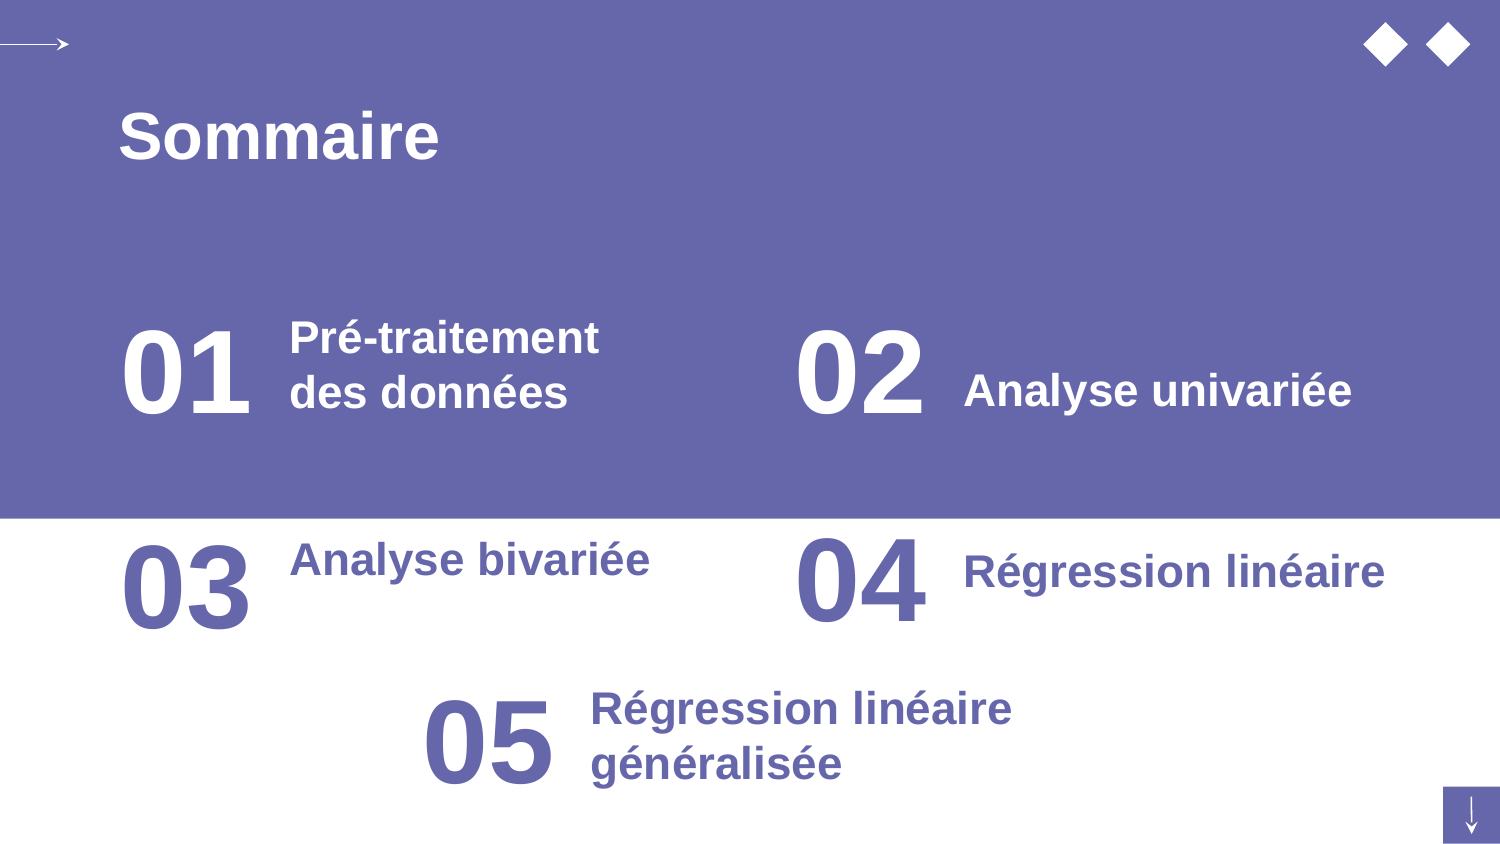

# Sommaire
01
02
Pré-traitement des données
Analyse univariée
04
03
Analyse bivariée
Régression linéaire
05
Régression linéaire généralisée